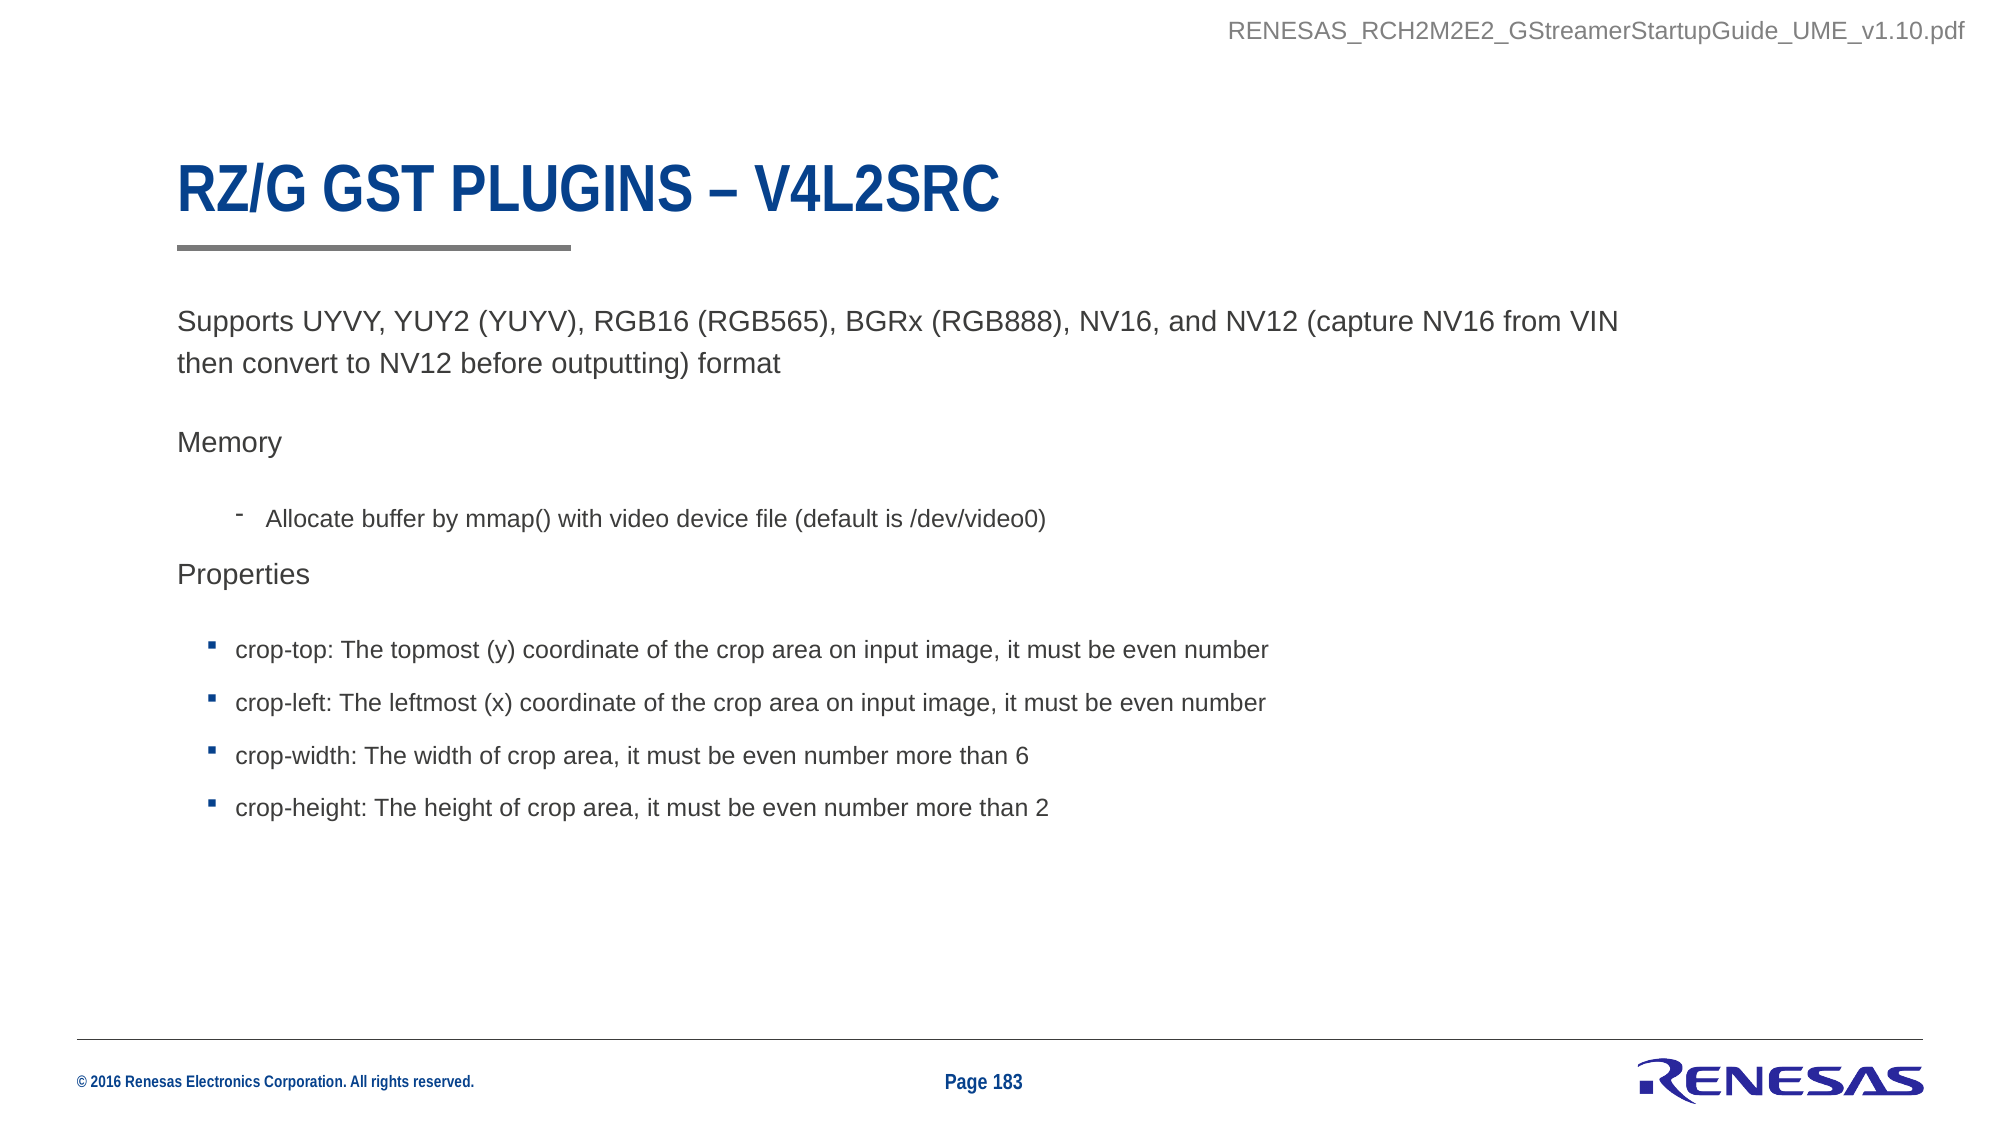

RENESAS_RCH2M2E2_GStreamerStartupGuide_UME_v1.10.pdf
# RZ/G GST plugins – v4l2src
Supports UYVY, YUY2 (YUYV), RGB16 (RGB565), BGRx (RGB888), NV16, and NV12 (capture NV16 from VIN then convert to NV12 before outputting) format
Memory
Allocate buffer by mmap() with video device file (default is /dev/video0)
Properties
crop-top: The topmost (y) coordinate of the crop area on input image, it must be even number
crop-left: The leftmost (x) coordinate of the crop area on input image, it must be even number
crop-width: The width of crop area, it must be even number more than 6
crop-height: The height of crop area, it must be even number more than 2
Page 183